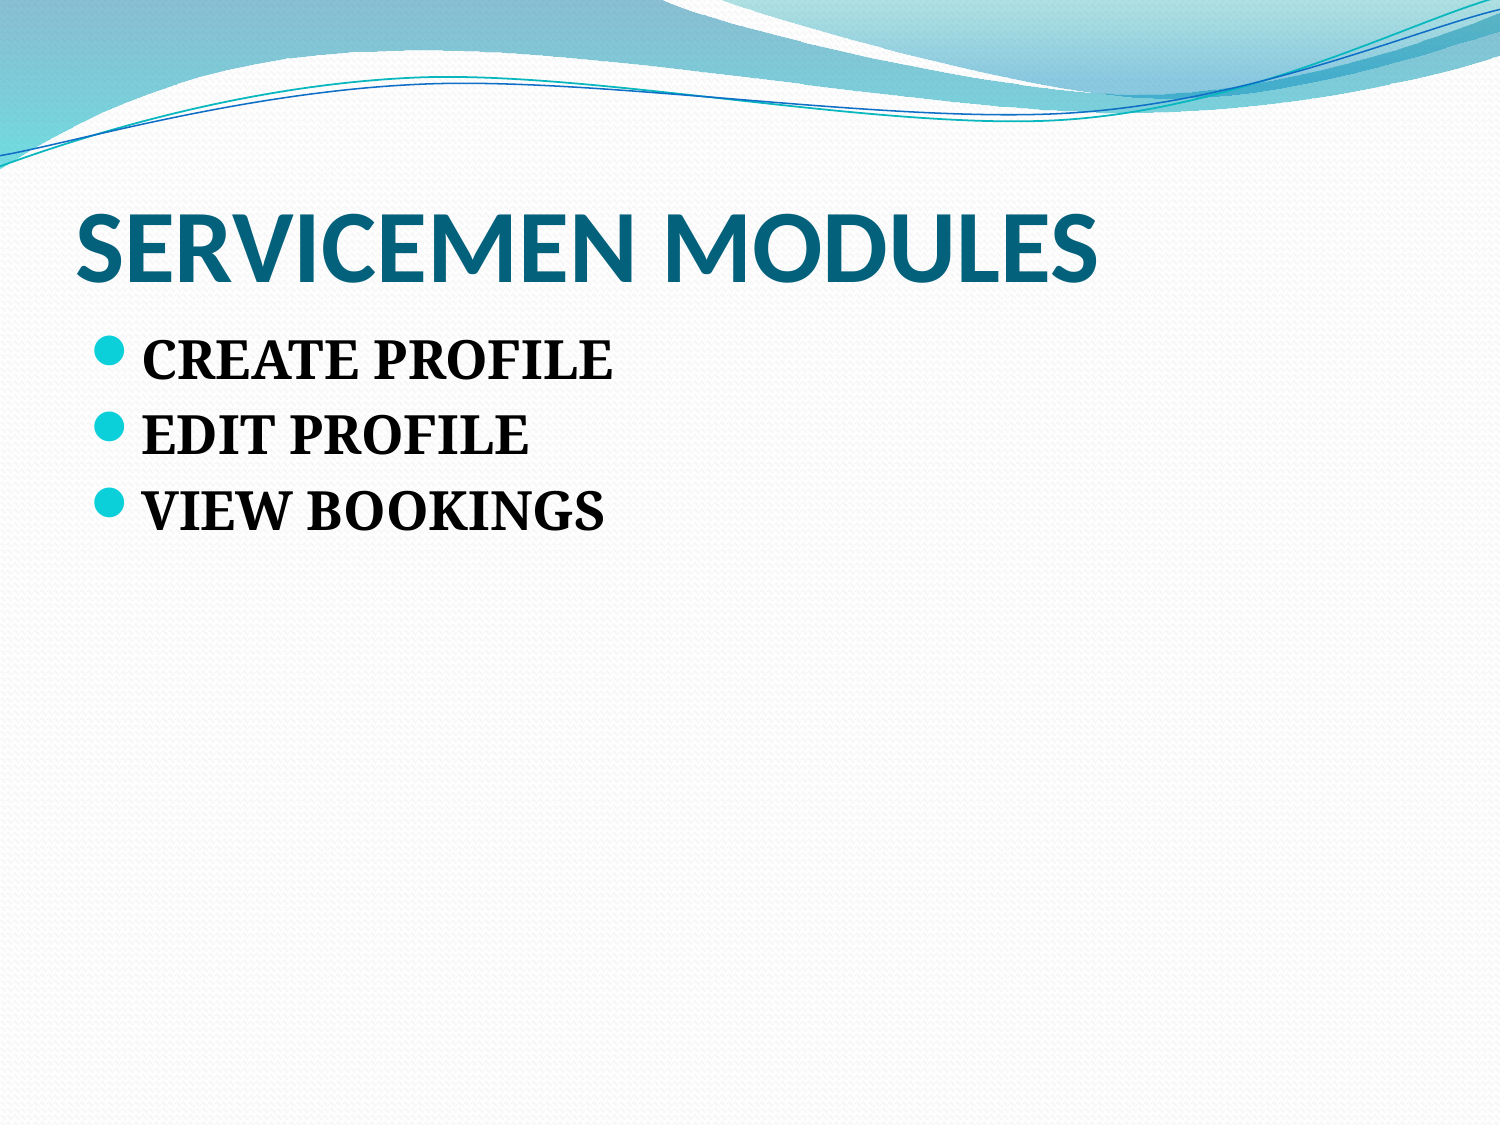

# SERVICEMEN MODULES
CREATE PROFILE
EDIT PROFILE
VIEW BOOKINGS